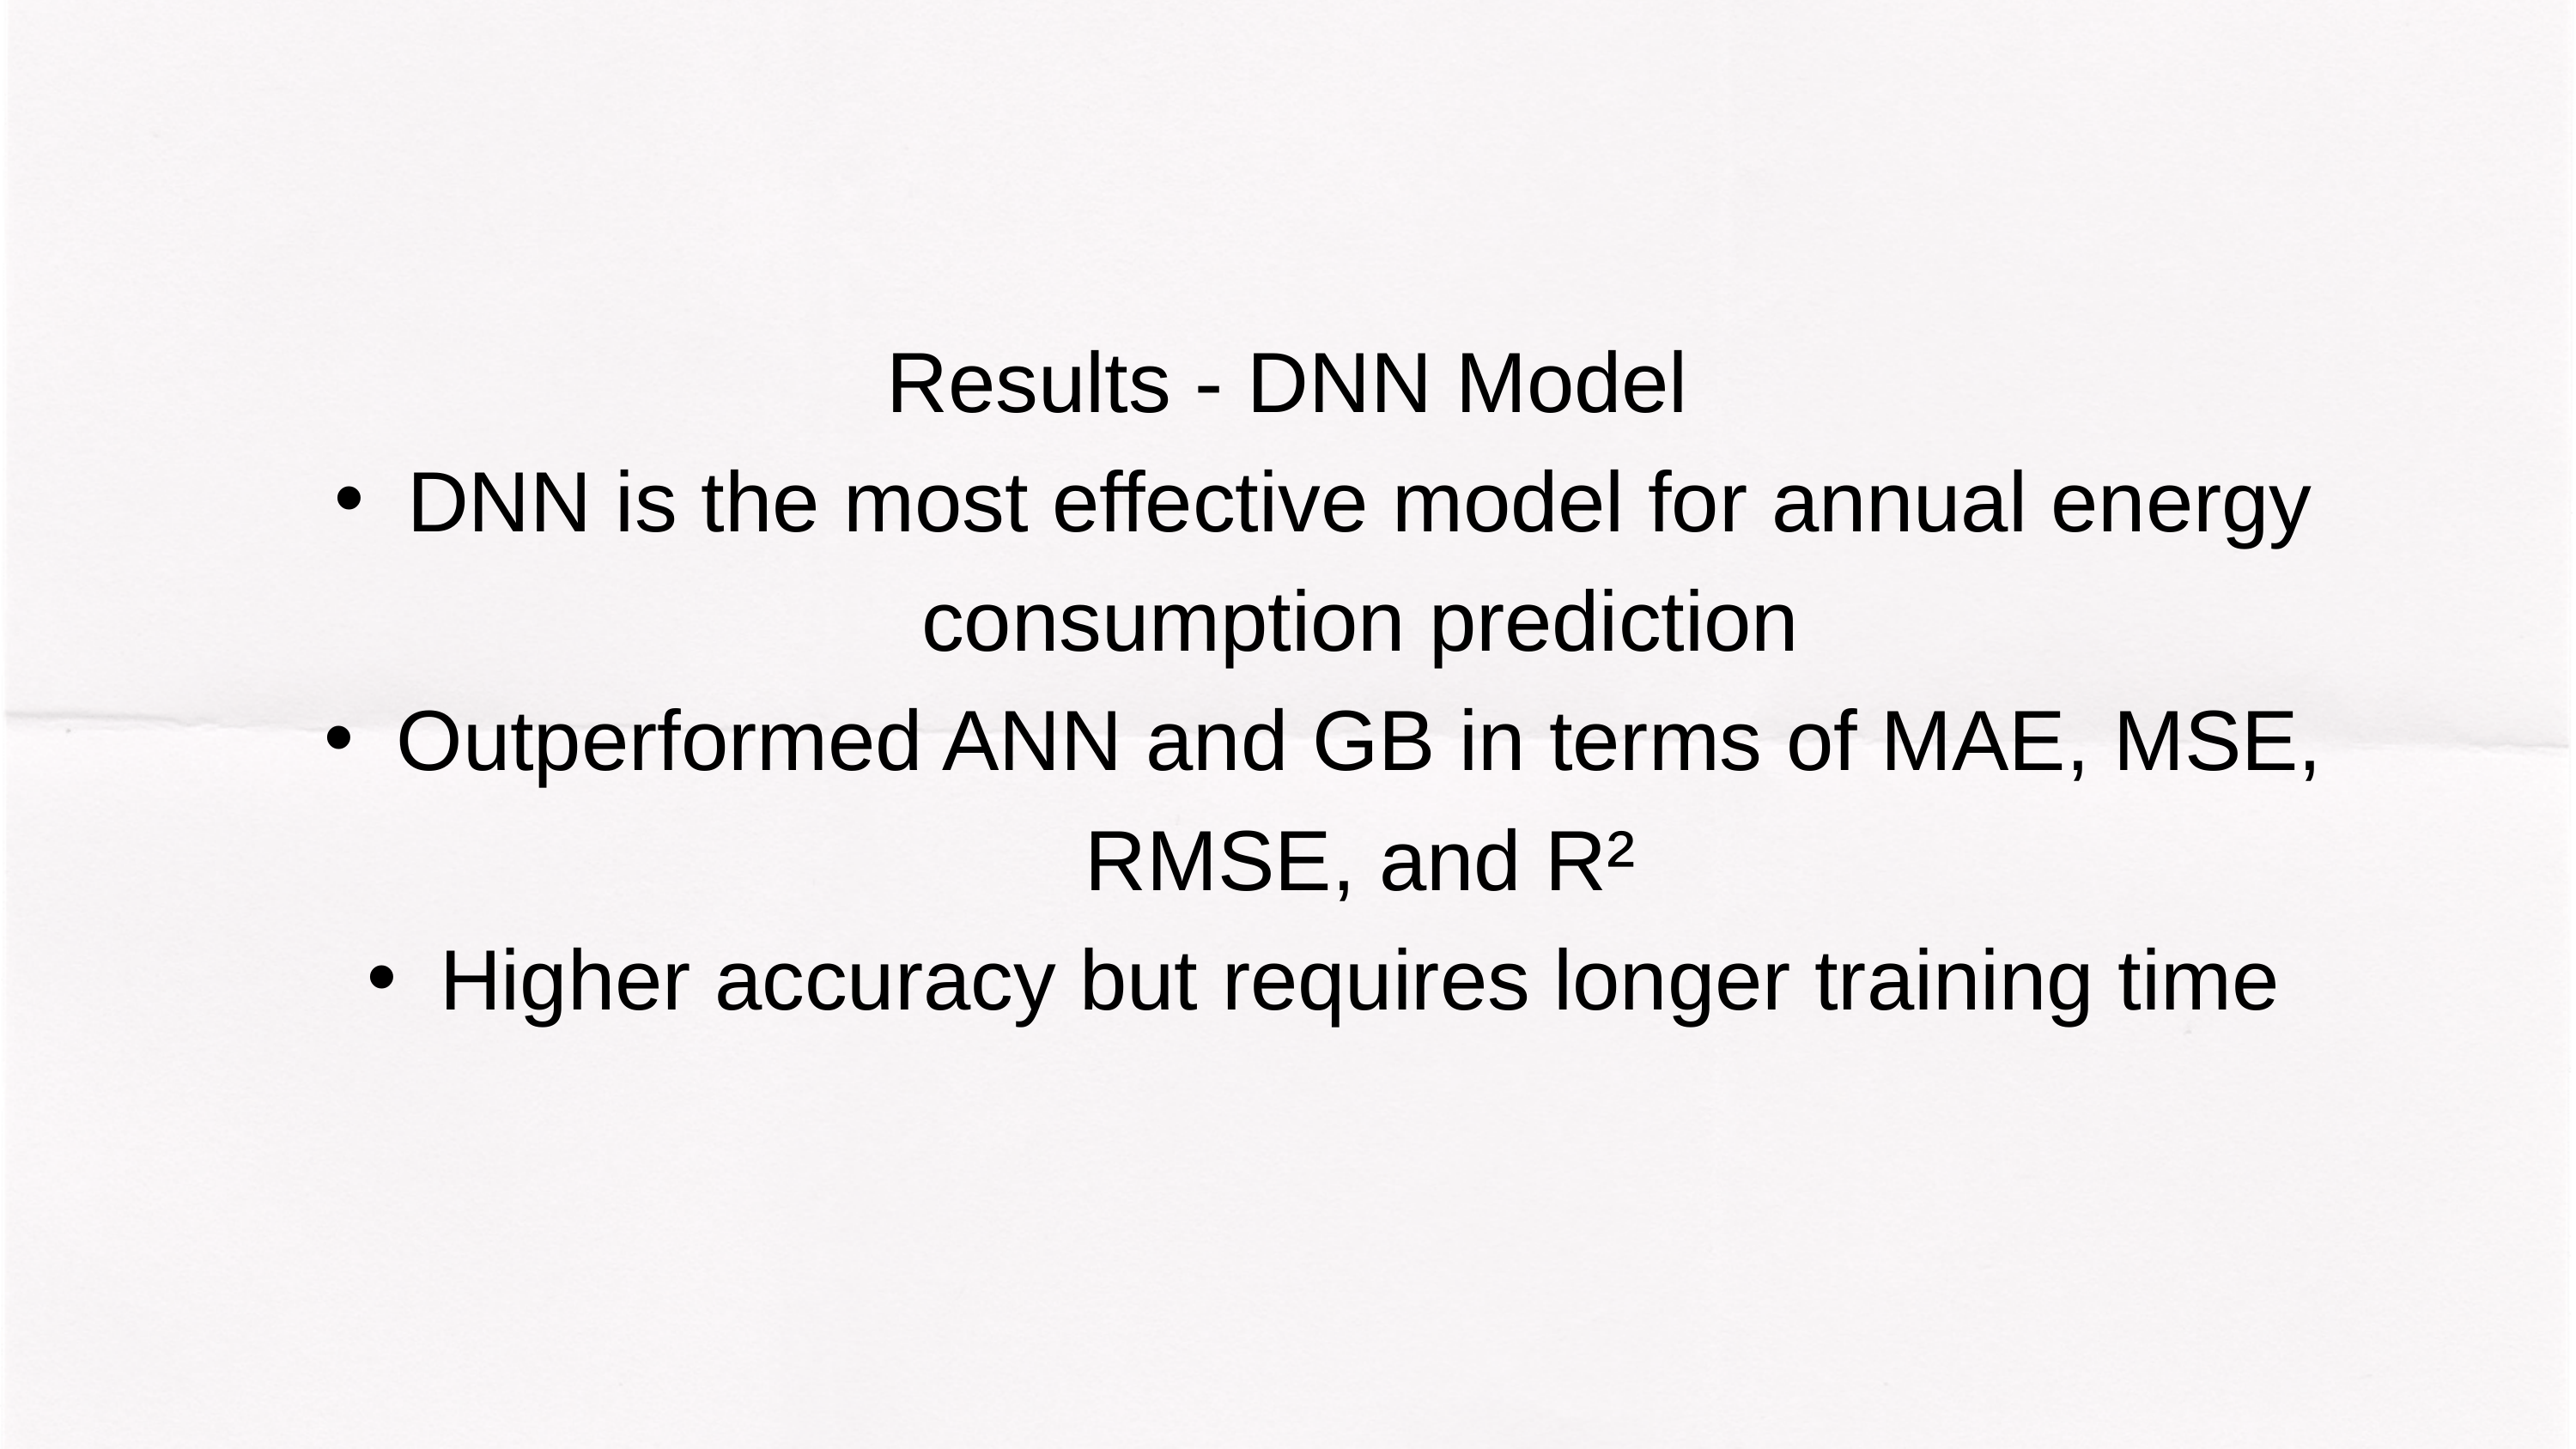

Results - DNN Model
DNN is the most effective model for annual energy consumption prediction
Outperformed ANN and GB in terms of MAE, MSE, RMSE, and R²
Higher accuracy but requires longer training time